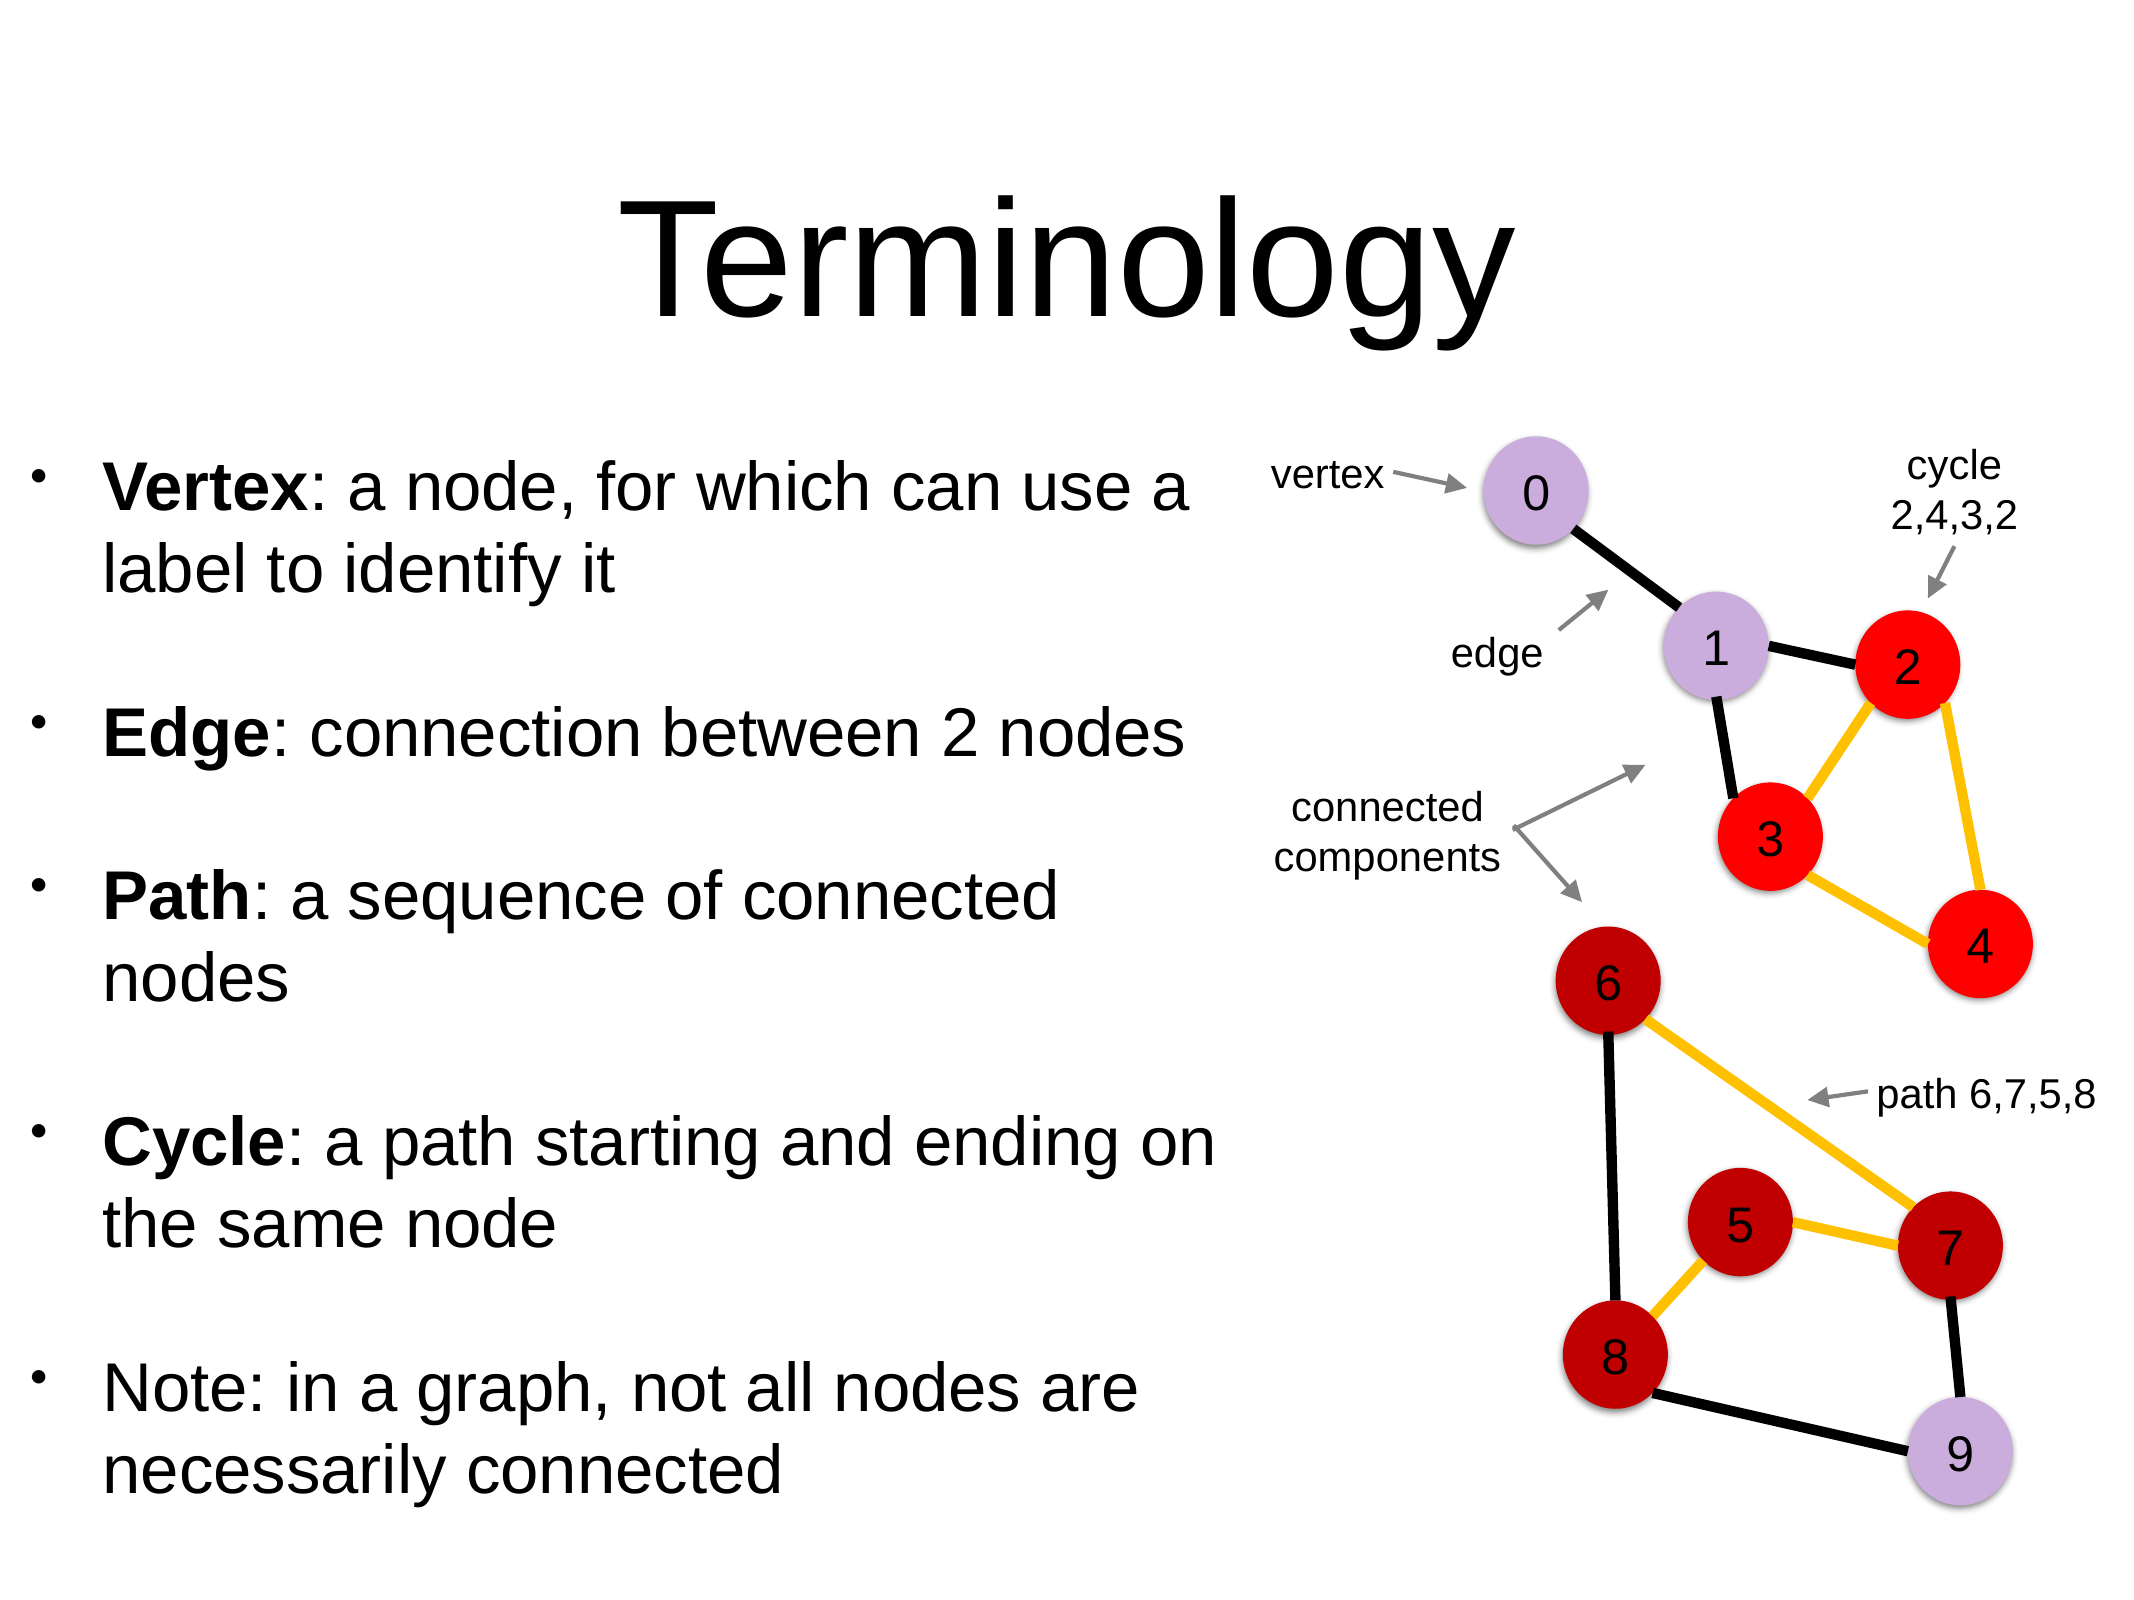

# Terminology
Vertex: a node, for which can use a label to identify it
Edge: connection between 2 nodes
Path: a sequence of connected nodes
Cycle: a path starting and ending on the same node
Note: in a graph, not all nodes are necessarily connected
cycle 2,4,3,2
0
vertex
1
2
edge
connected components
3
4
6
path 6,7,5,8
5
7
8
9